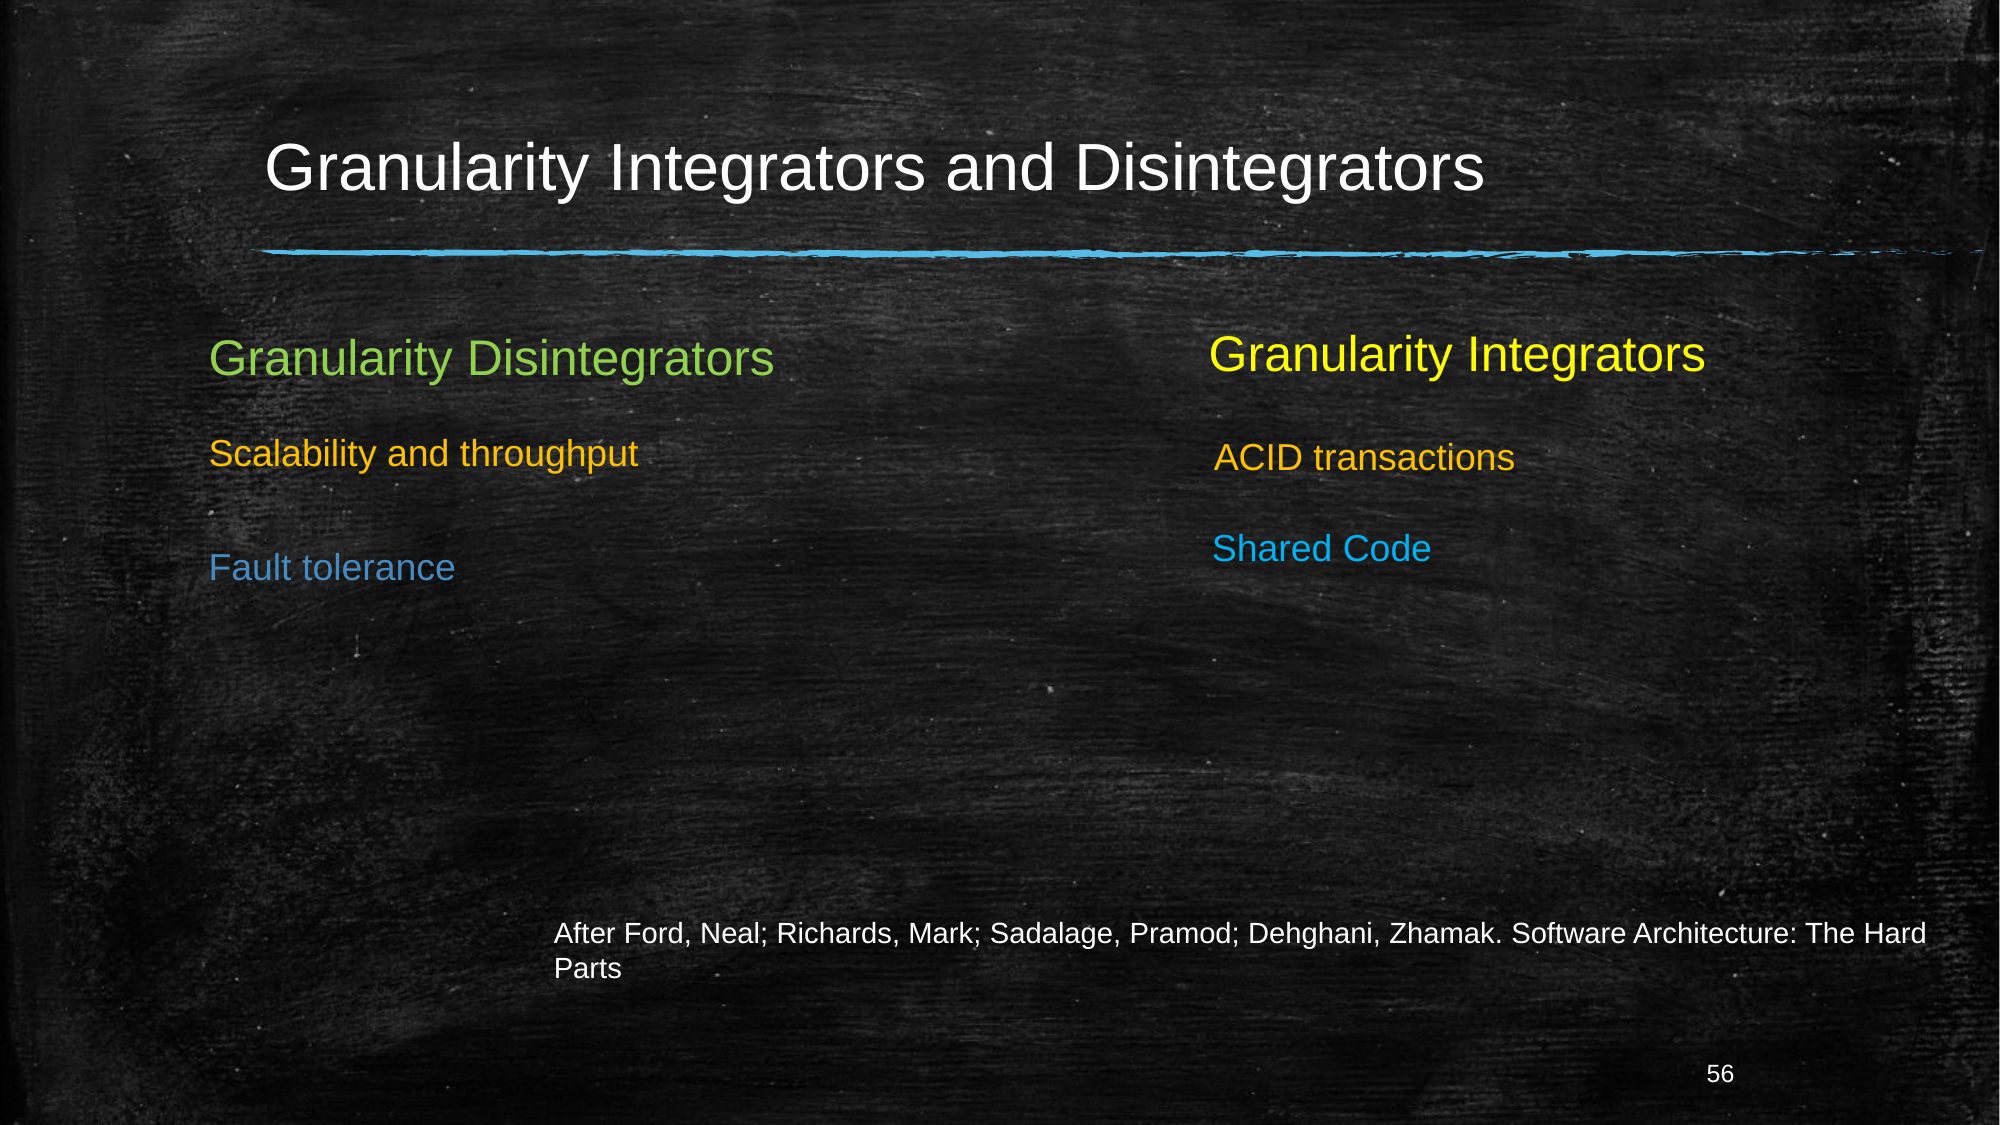

# Granularity Integrators and Disintegrators
Granularity Integrators
Granularity Disintegrators
Scalability and throughput
ACID transactions
Shared Code
Fault tolerance
After Ford, Neal; Richards, Mark; Sadalage, Pramod; Dehghani, Zhamak. Software Architecture: The Hard Parts
56